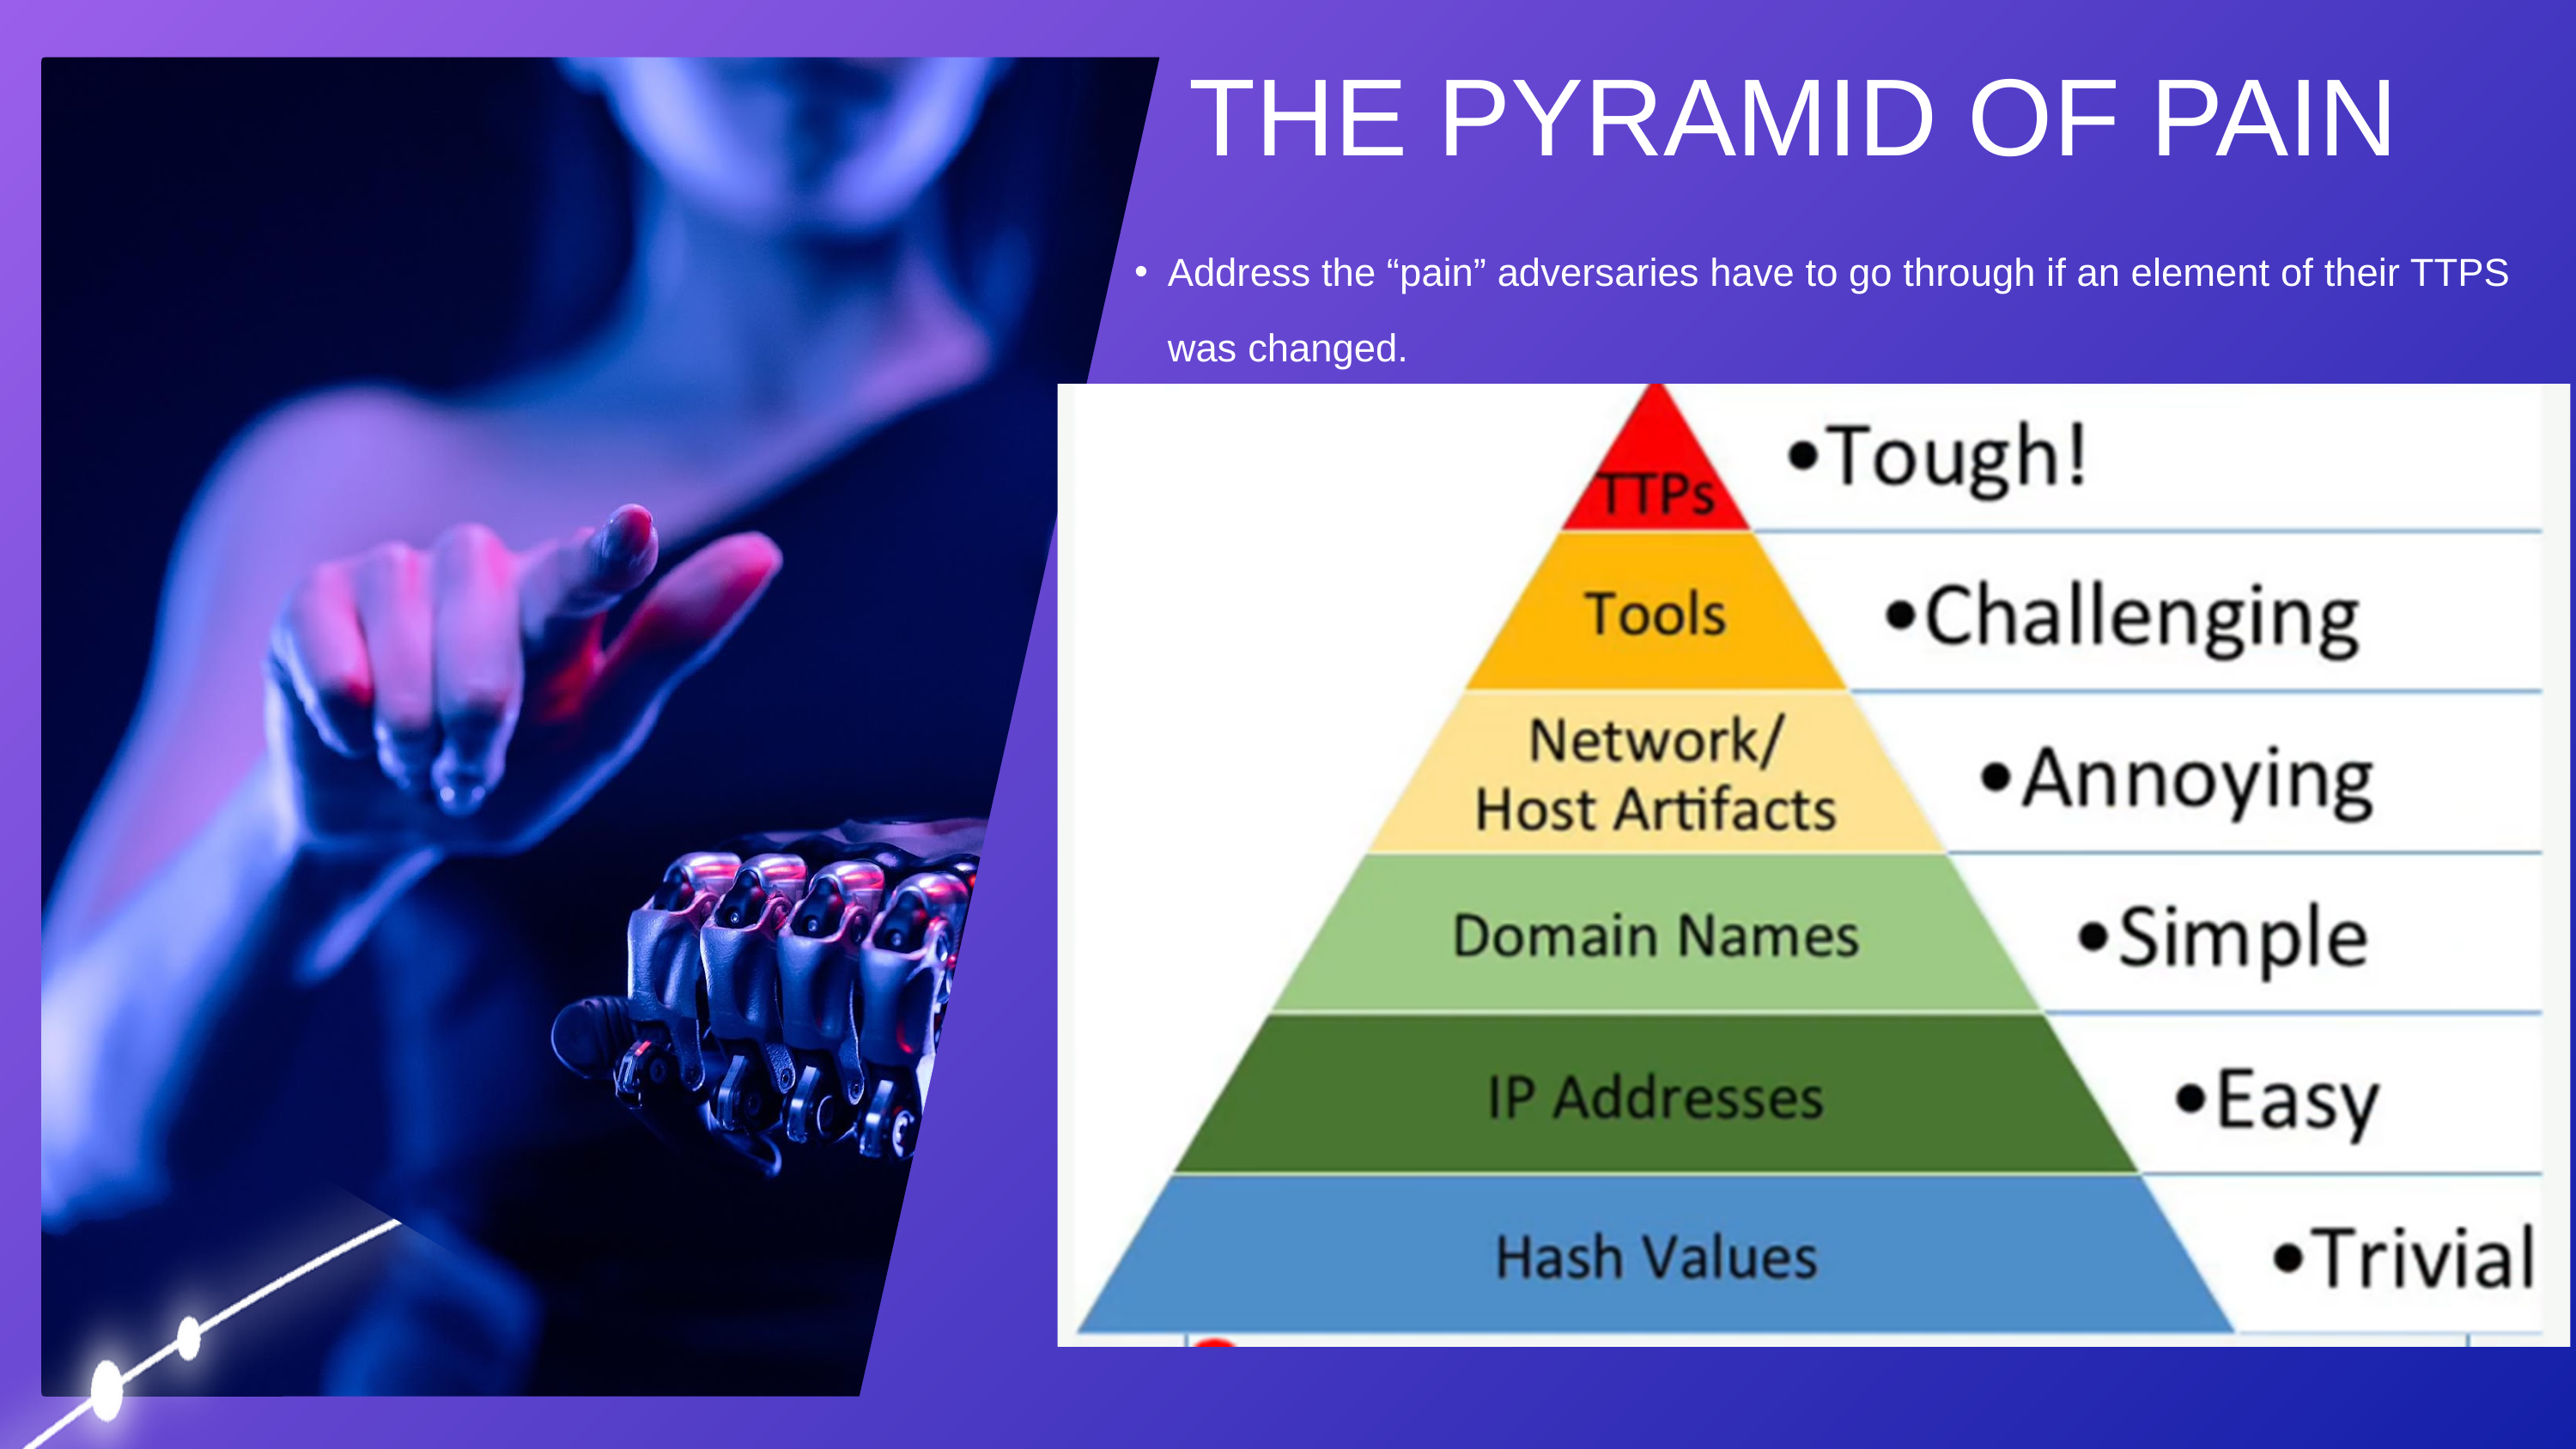

THE PYRAMID OF PAIN
Address the “pain” adversaries have to go through if an element of their TTPS was changed.